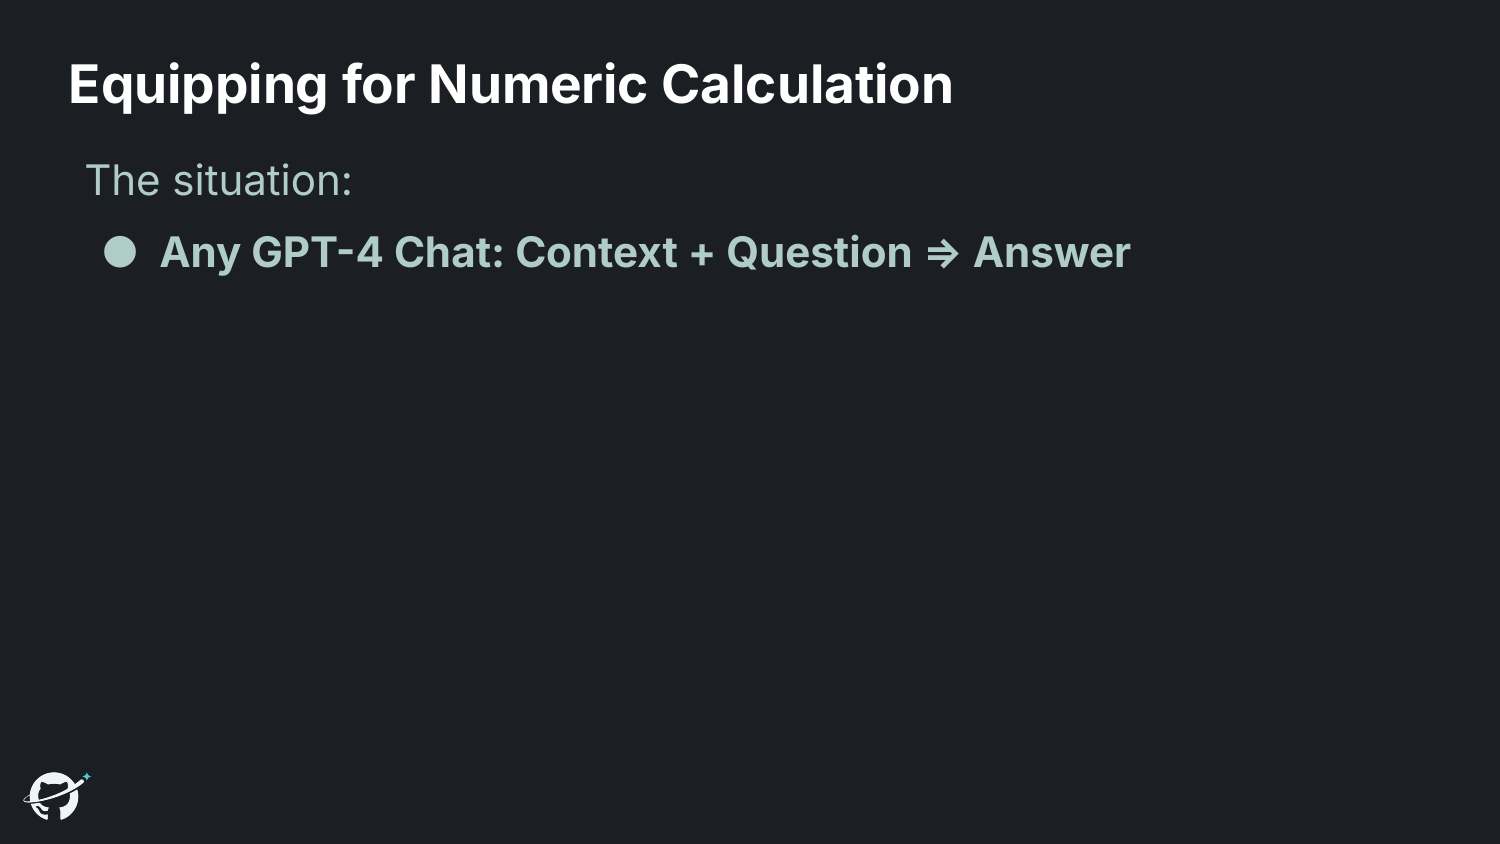

# Equipping for Numeric Calculation
The situation:
Any GPT-4 Chat: Context + Question ⇒ Answer